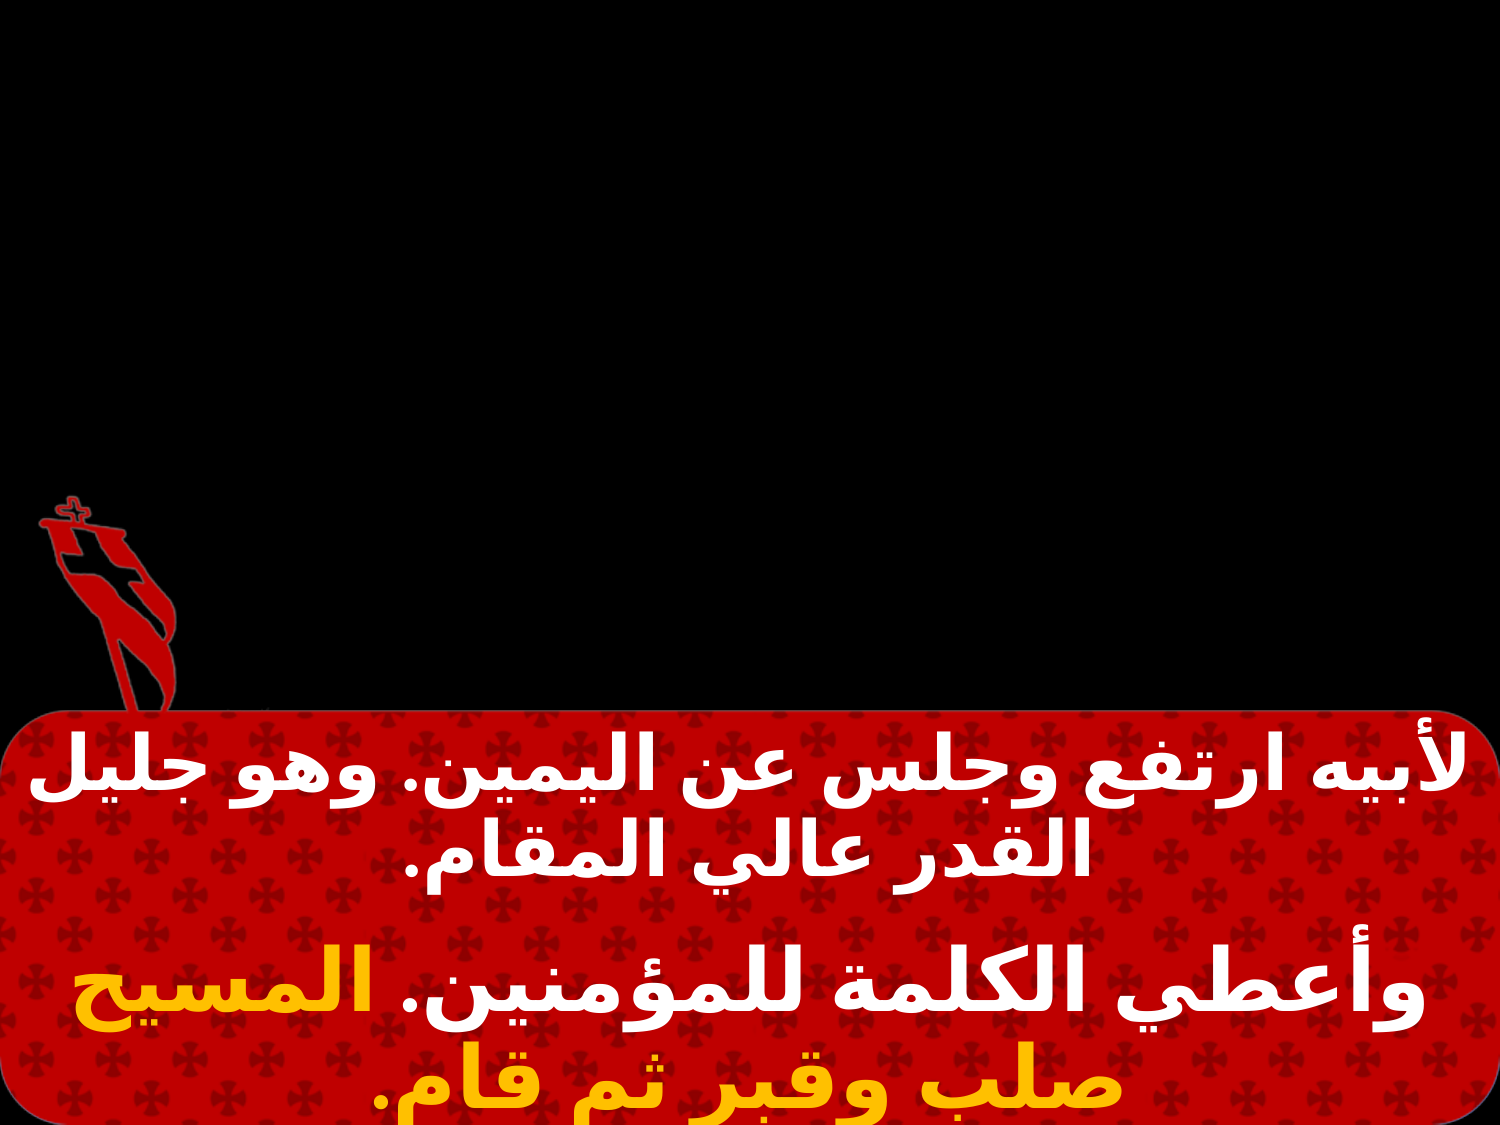

#
| لأبيه ارتفع وجلس عن اليمين. وهو جليل القدر عالي المقام. |
| --- |
|  |
| وأعطي الكلمة للمؤمنين. المسيح صلب وقبر ثم قام. |